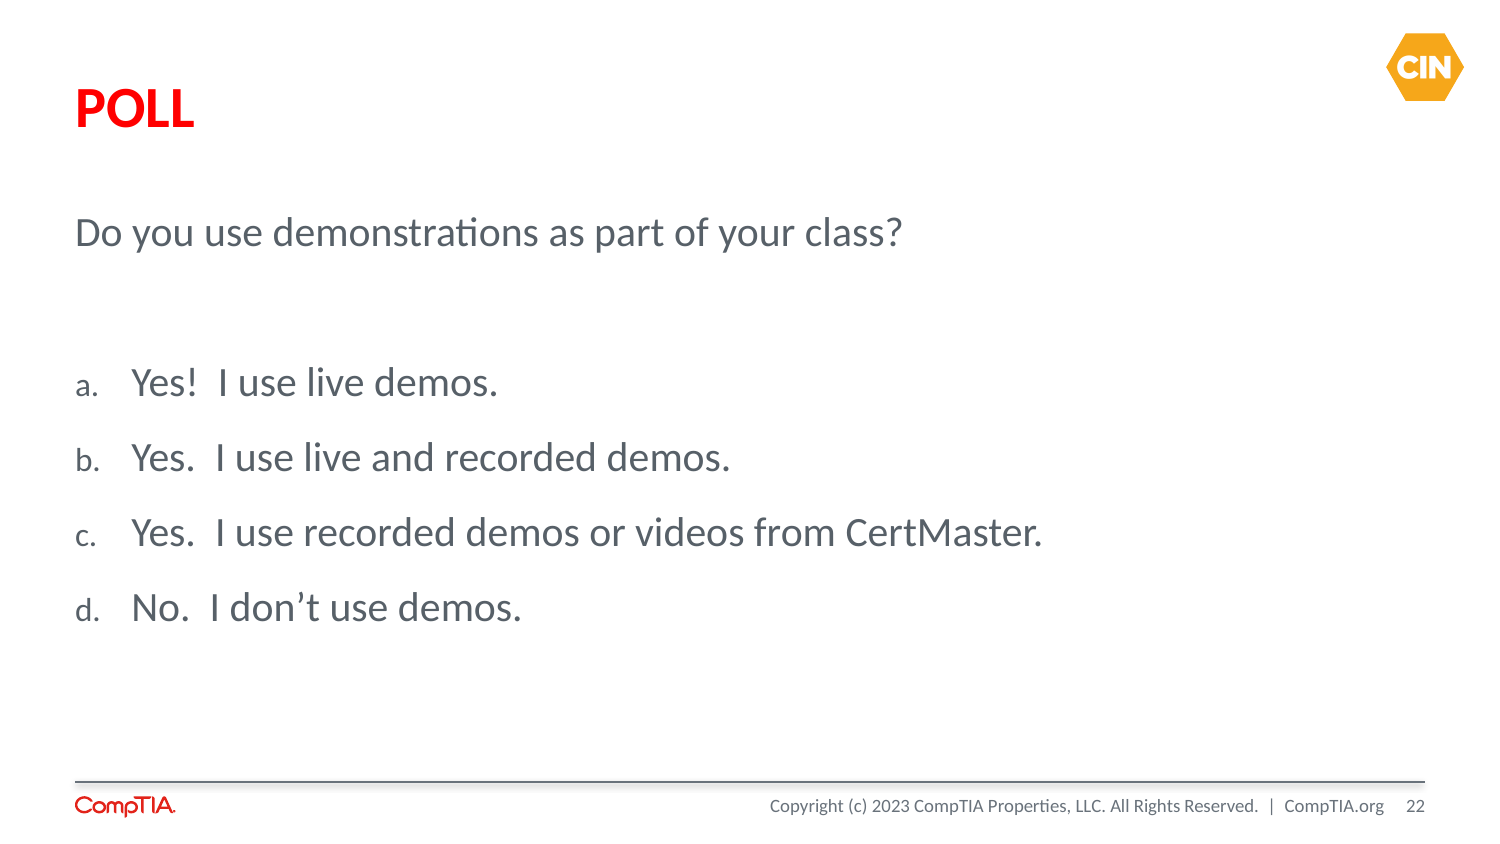

# POLL
Do you use demonstrations as part of your class?

Yes!  I use live demos.
Yes.  I use live and recorded demos.
Yes.  I use recorded demos or videos from CertMaster.
No.  I don’t use demos.

22